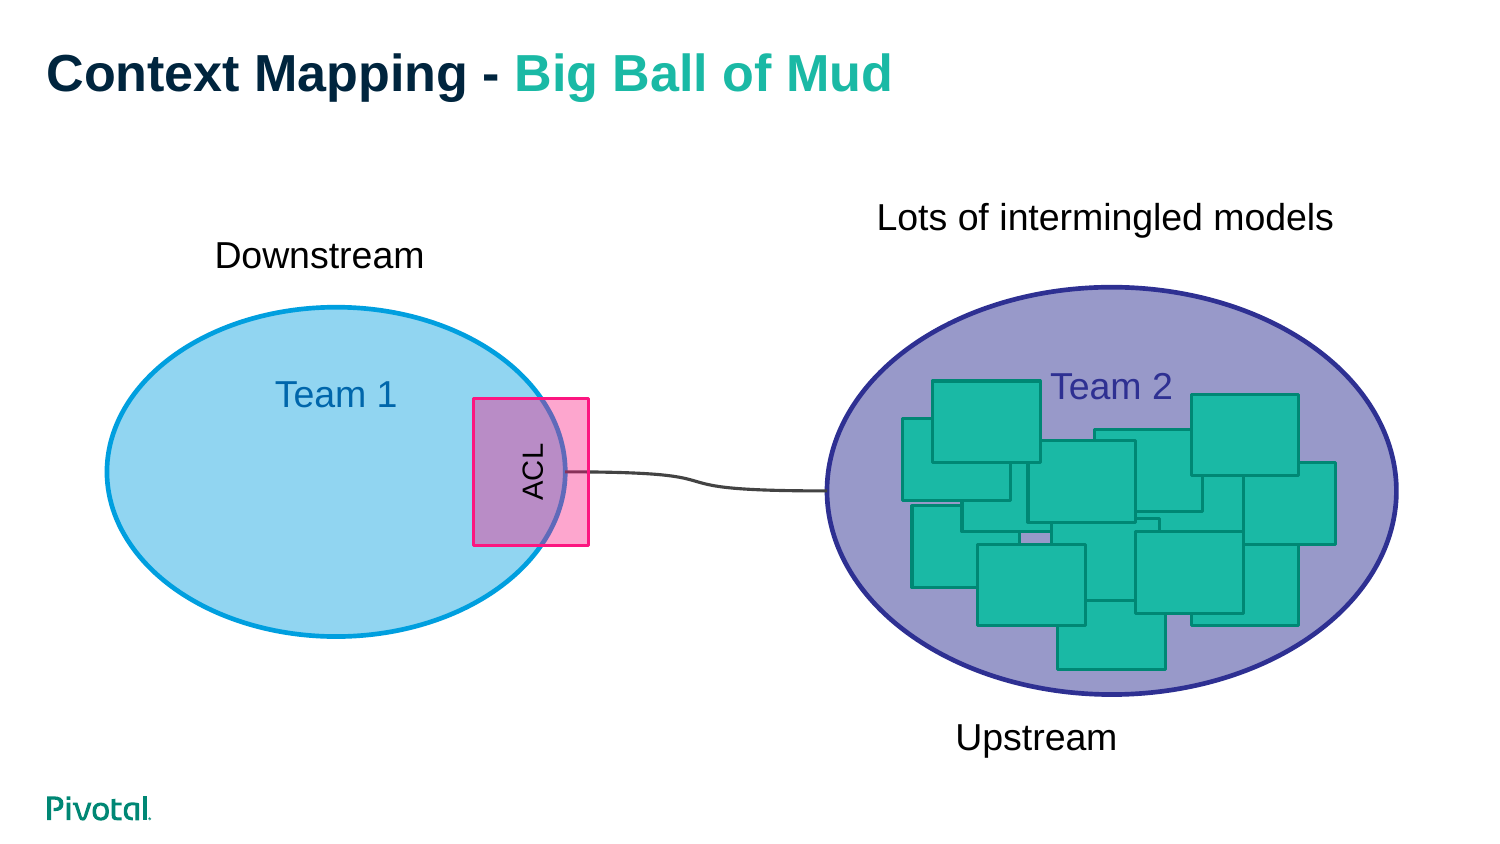

# Context Mapping - Big Ball of Mud
Lots of intermingled models
Downstream
Team 2
Team 1

ACL

Upstream